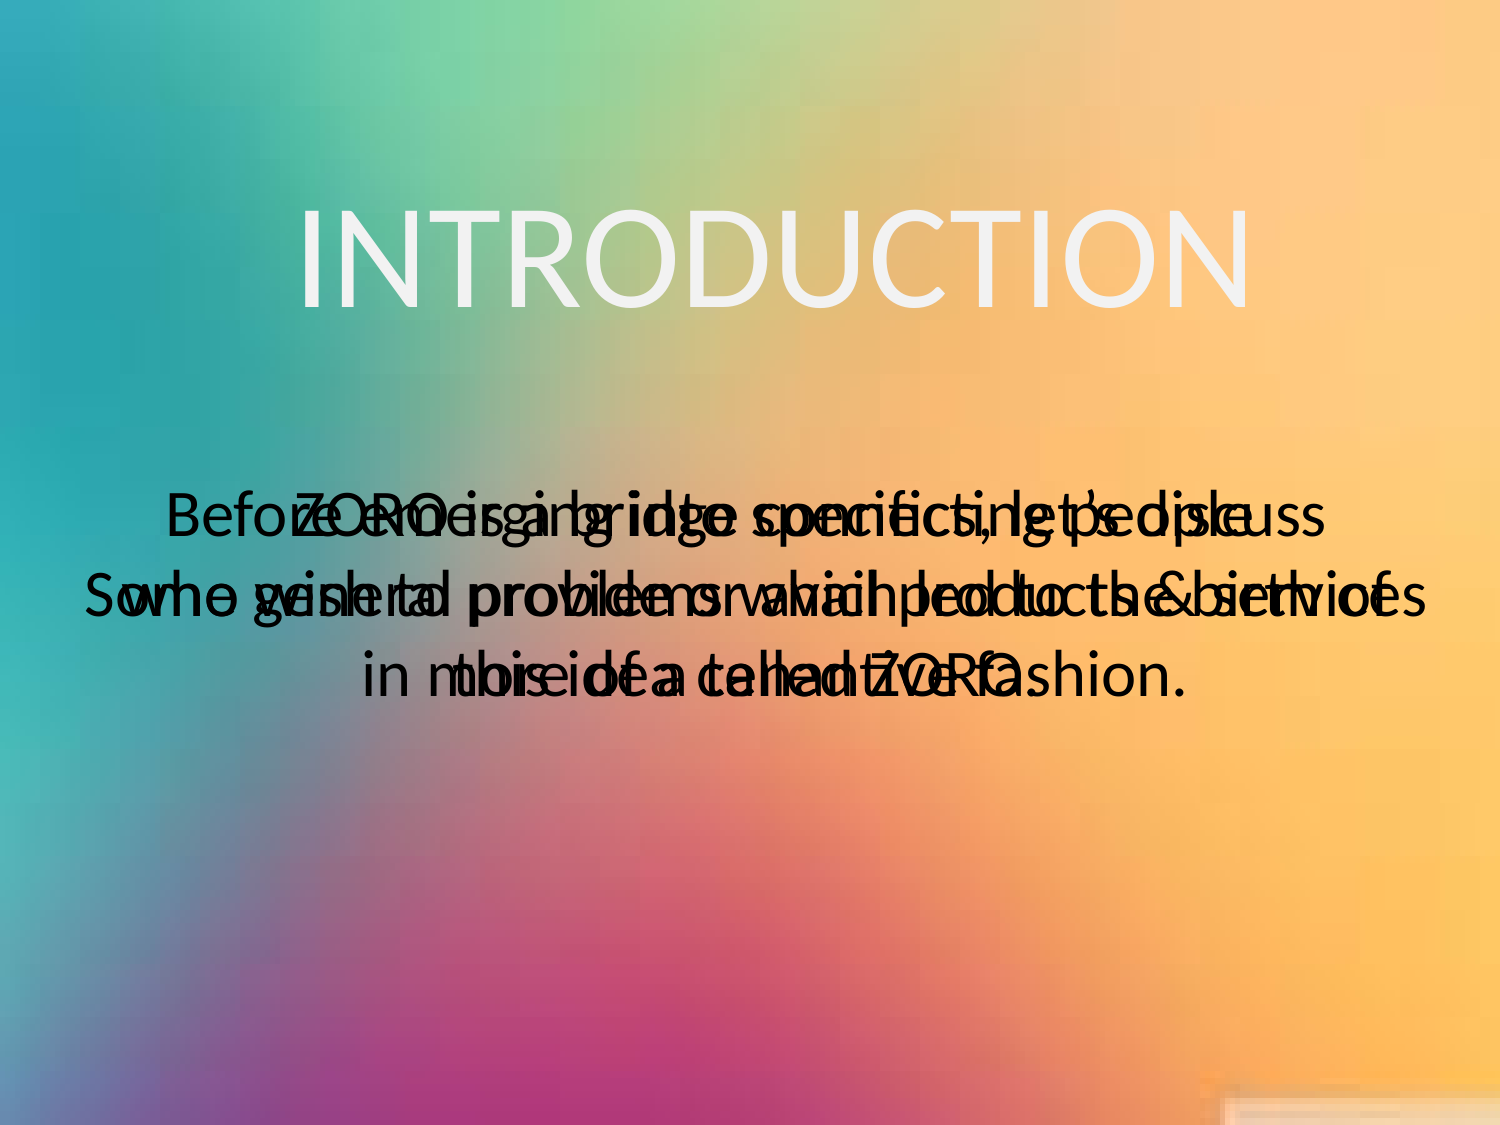

INTRODUCTION
Before emerging into specifics, let’s discuss
Some general problems which led to the birth of
this idea called ZORO.
ZORO is a bridge connecting people
who wish to provide or avail products & services
in more of a tenantive fashion.